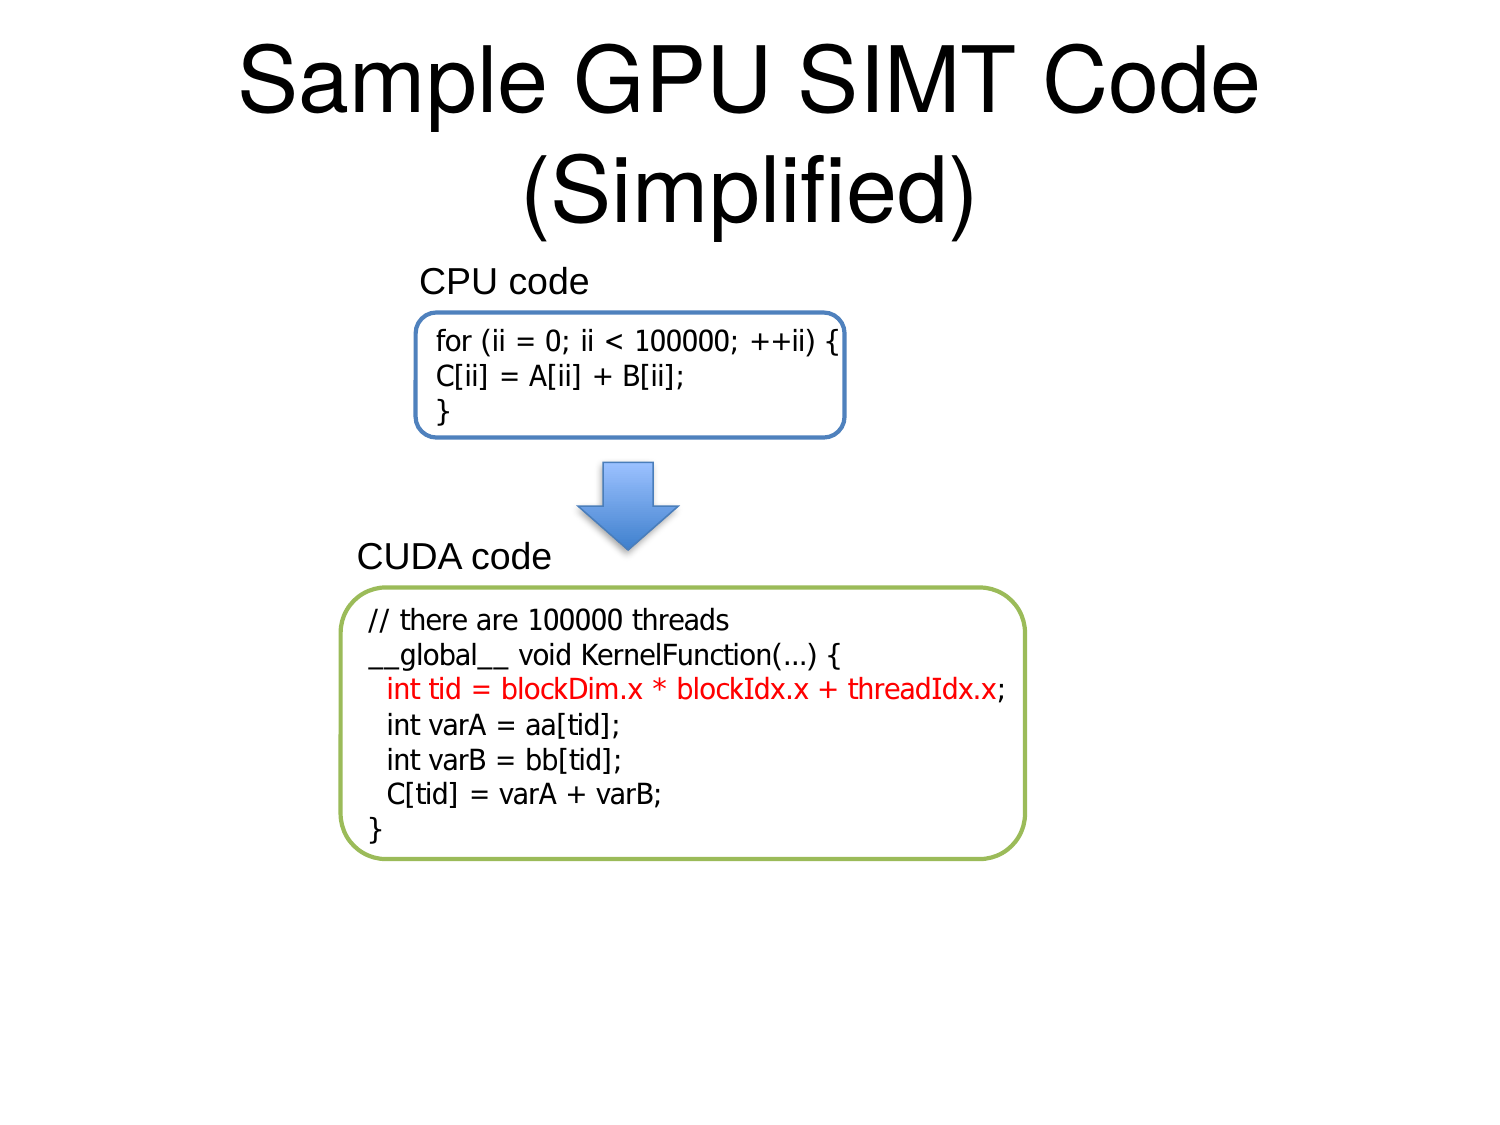

# Sample GPU SIMT Code (Simplified)
CPU code
for (ii = 0; ii < 100000; ++ii) {
C[ii] = A[ii] + B[ii];
}

CUDA code
// there are 100000 threads
__global__ void KernelFunction(…) {
  int tid = blockDim.x * blockIdx.x + threadIdx.x;
  int varA = aa[tid];
  int varB = bb[tid];
  C[tid] = varA + varB;
}